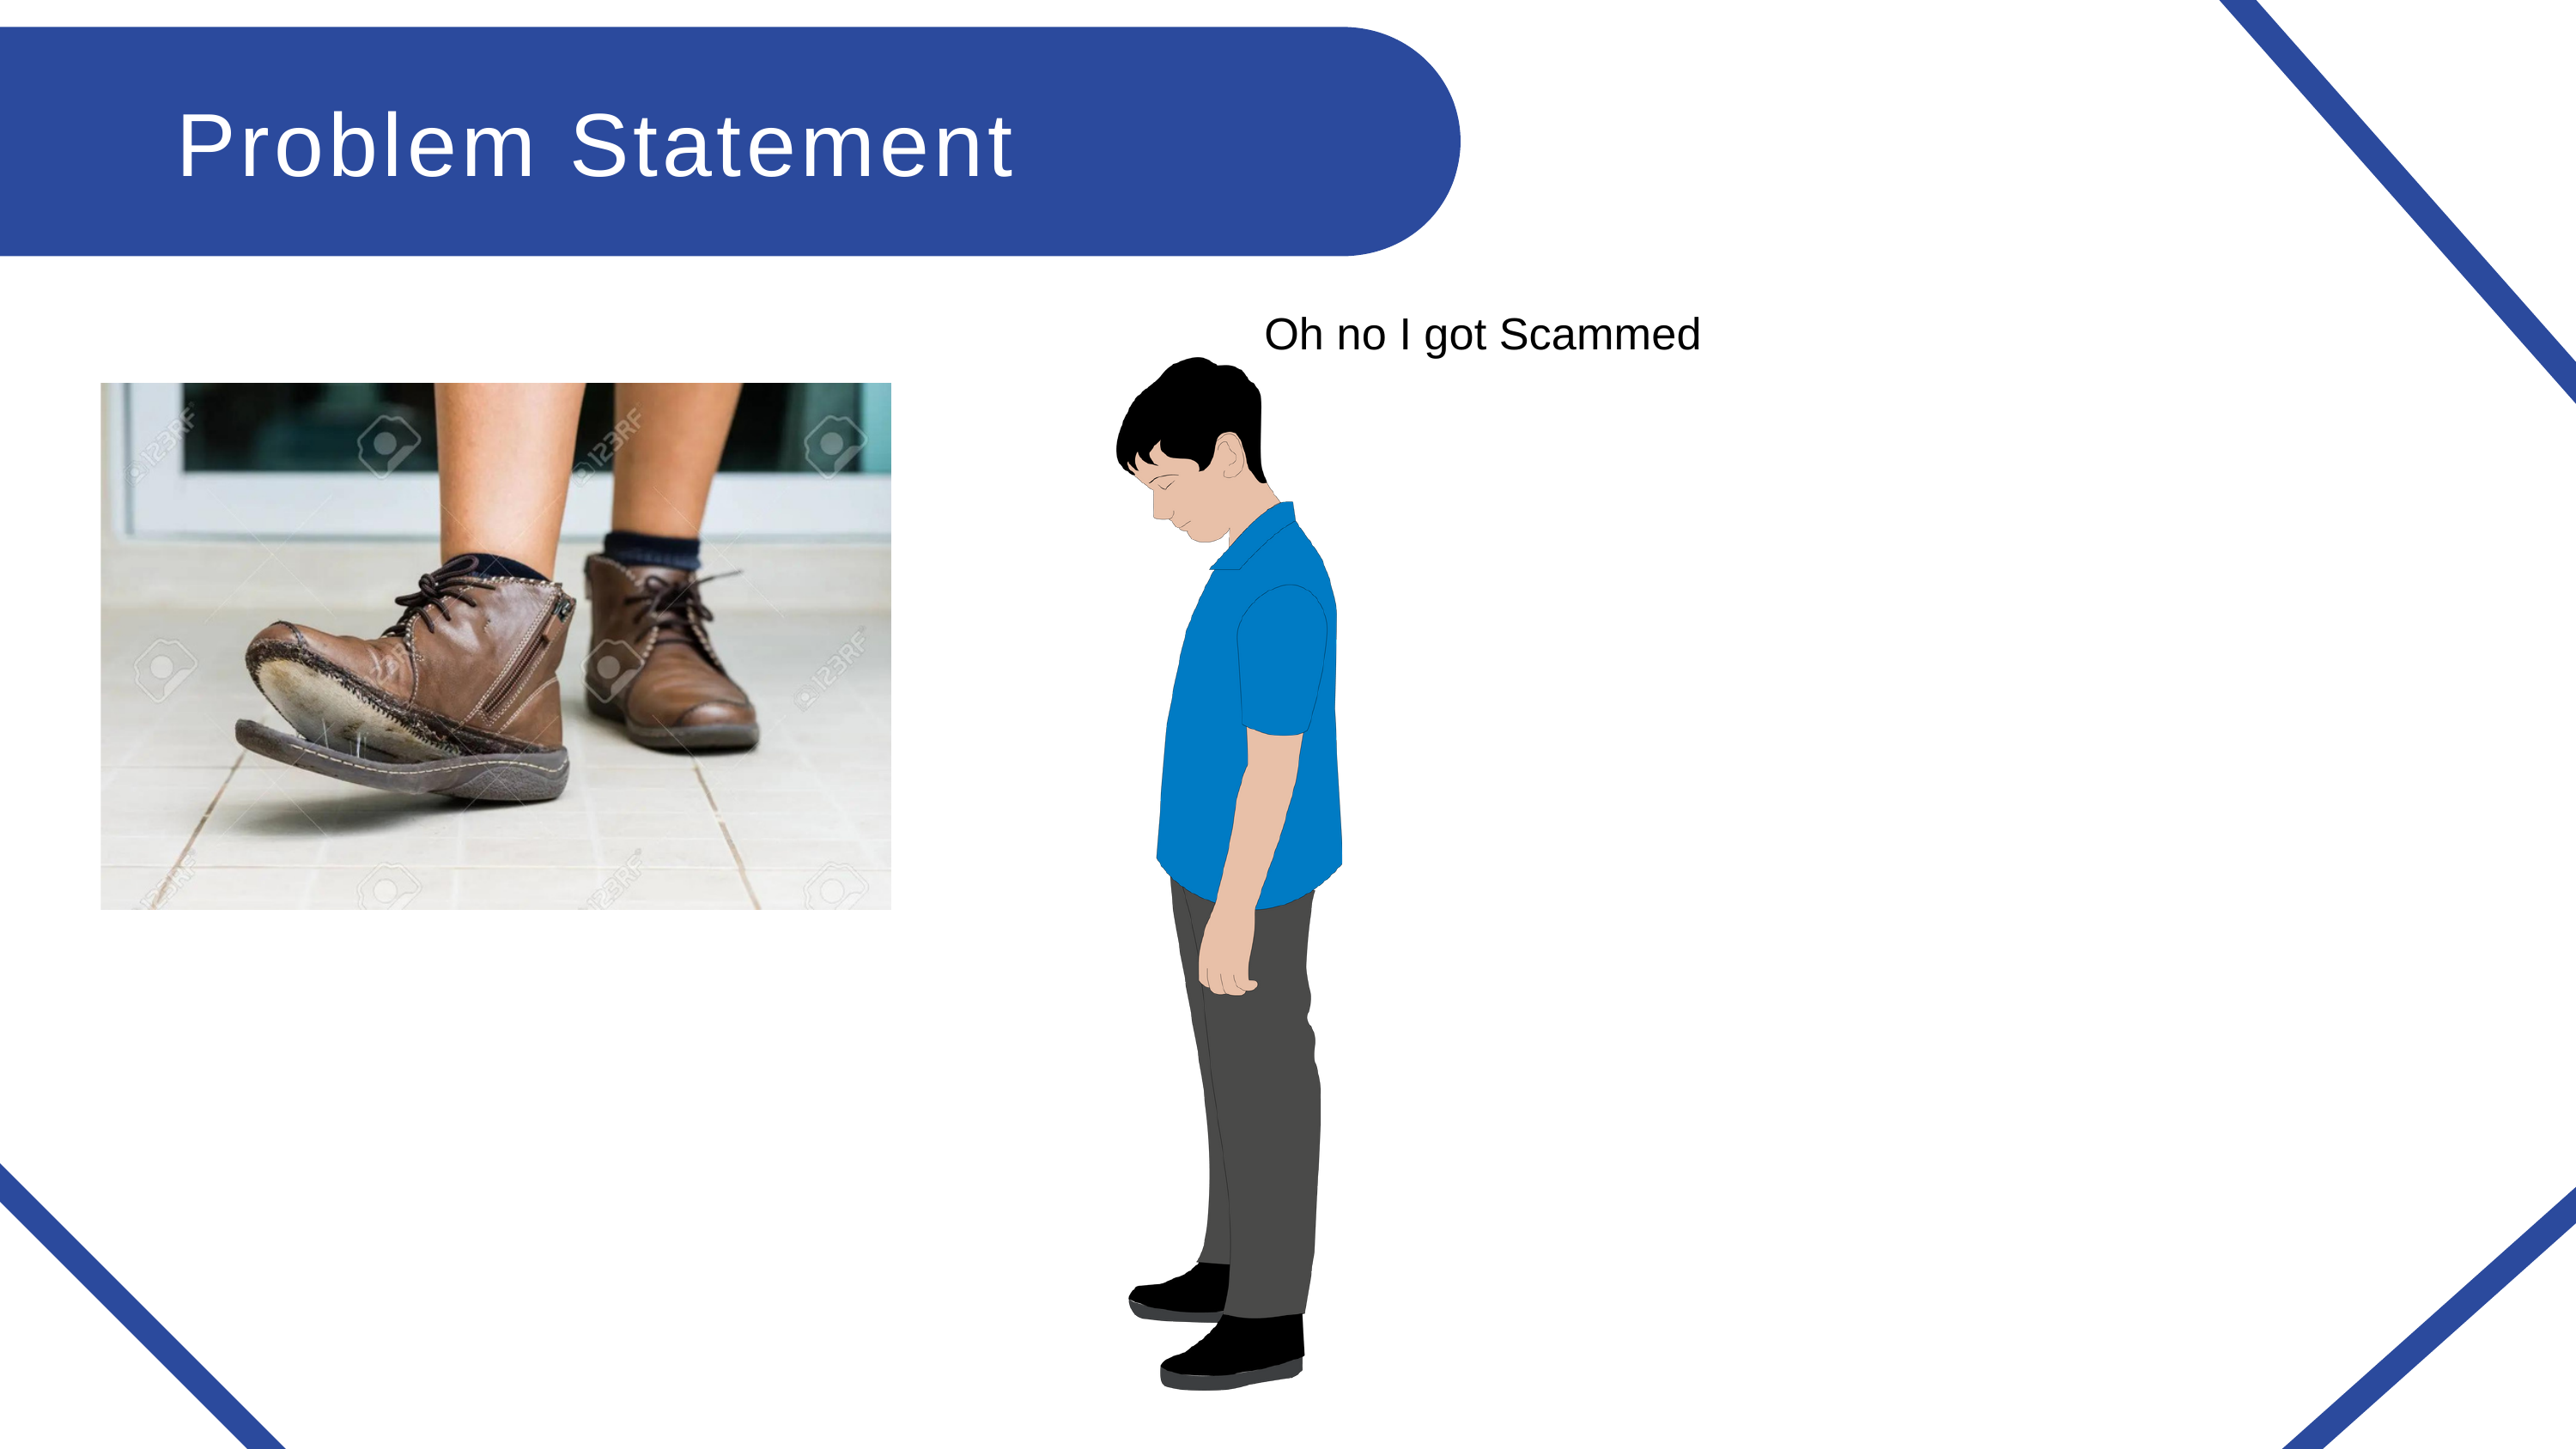

Problem Statement
Oh no I got Scammed